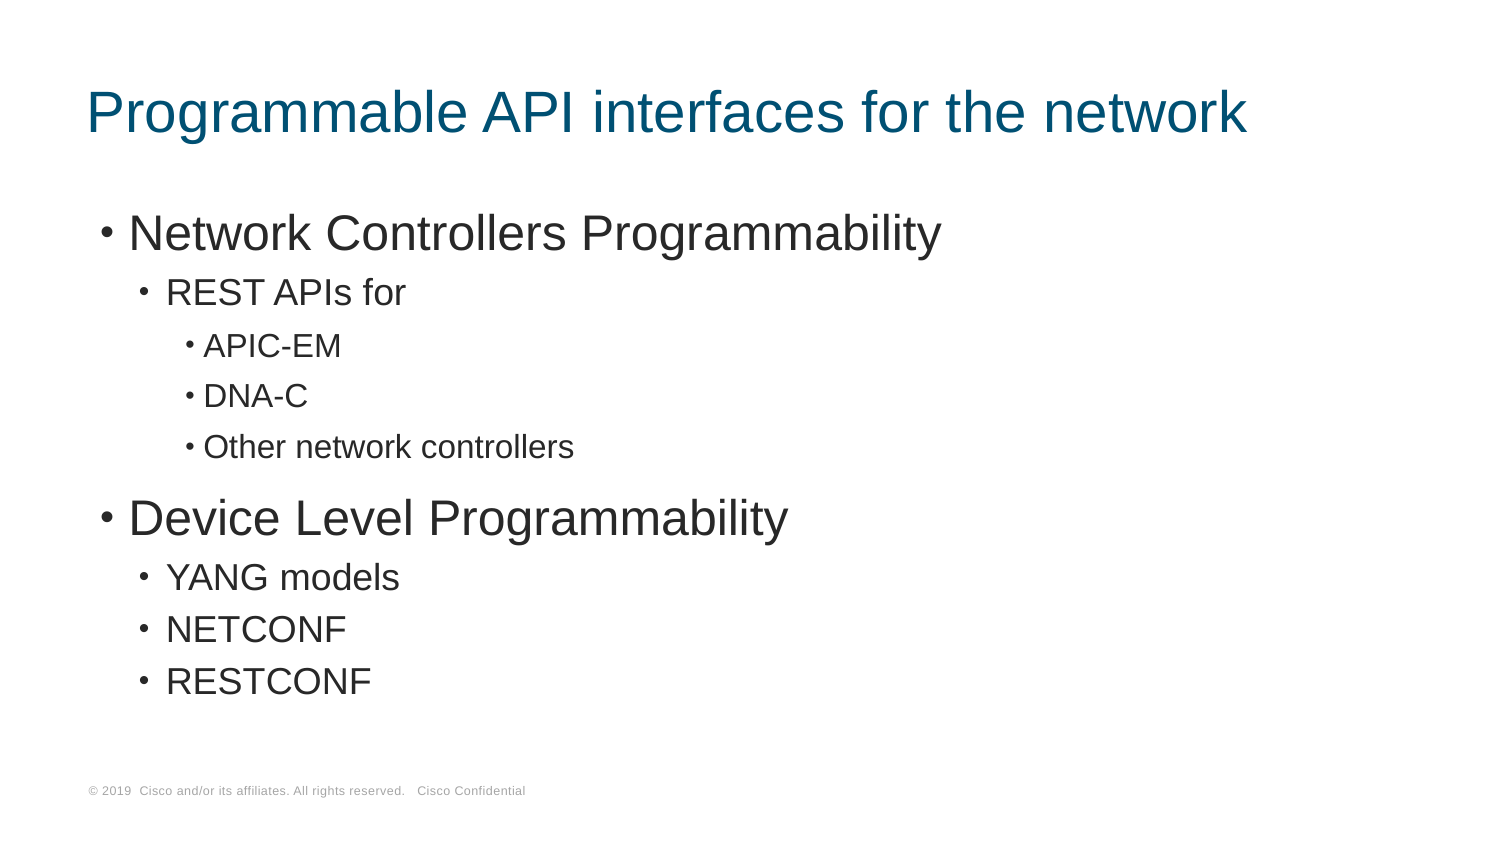

# Programmable API interfaces for the network
Network Controllers Programmability
REST APIs for
APIC-EM
DNA-C
Other network controllers
Device Level Programmability
YANG models
NETCONF
RESTCONF